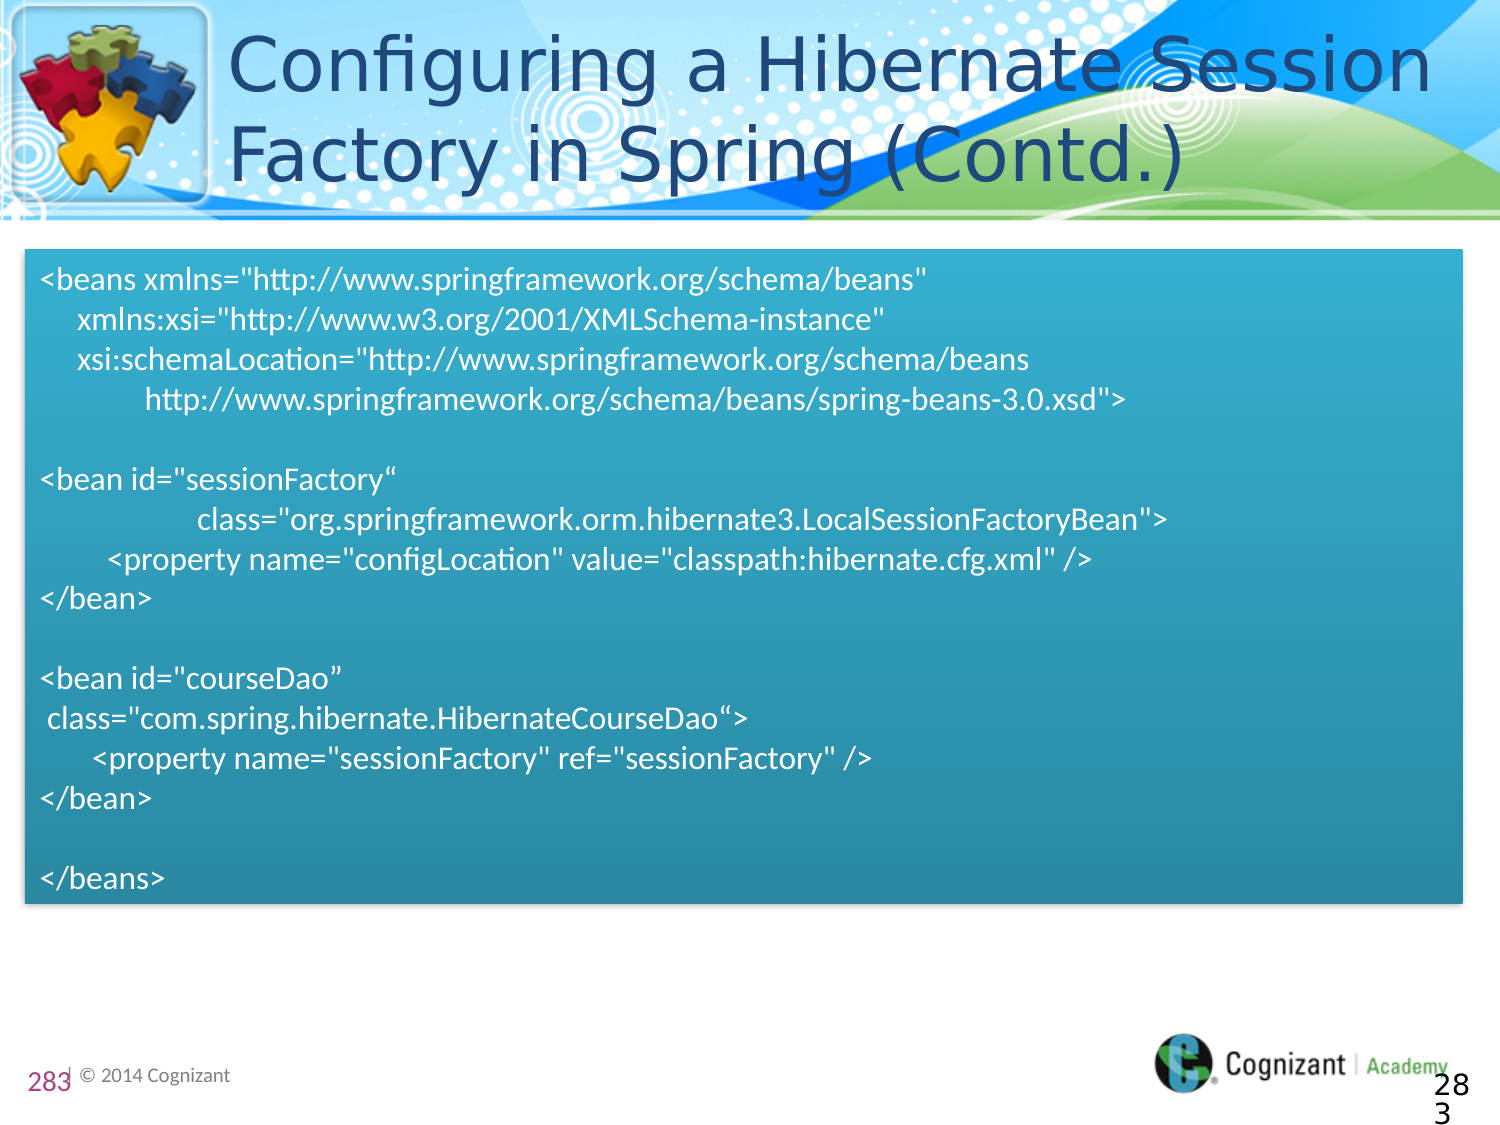

# Configuring a Hibernate Session Factory in Spring (Contd.)
<beans xmlns="http://www.springframework.org/schema/beans"
     xmlns:xsi="http://www.w3.org/2001/XMLSchema-instance"
     xsi:schemaLocation="http://www.springframework.org/schema/beans
              http://www.springframework.org/schema/beans/spring-beans-3.0.xsd">

<bean id="sessionFactory“
                     class="org.springframework.orm.hibernate3.LocalSessionFactoryBean">
         <property name="configLocation" value="classpath:hibernate.cfg.xml" />
</bean>

<bean id="courseDao”
 class="com.spring.hibernate.HibernateCourseDao“>
       <property name="sessionFactory" ref="sessionFactory" />
</bean>

</beans>
283
283